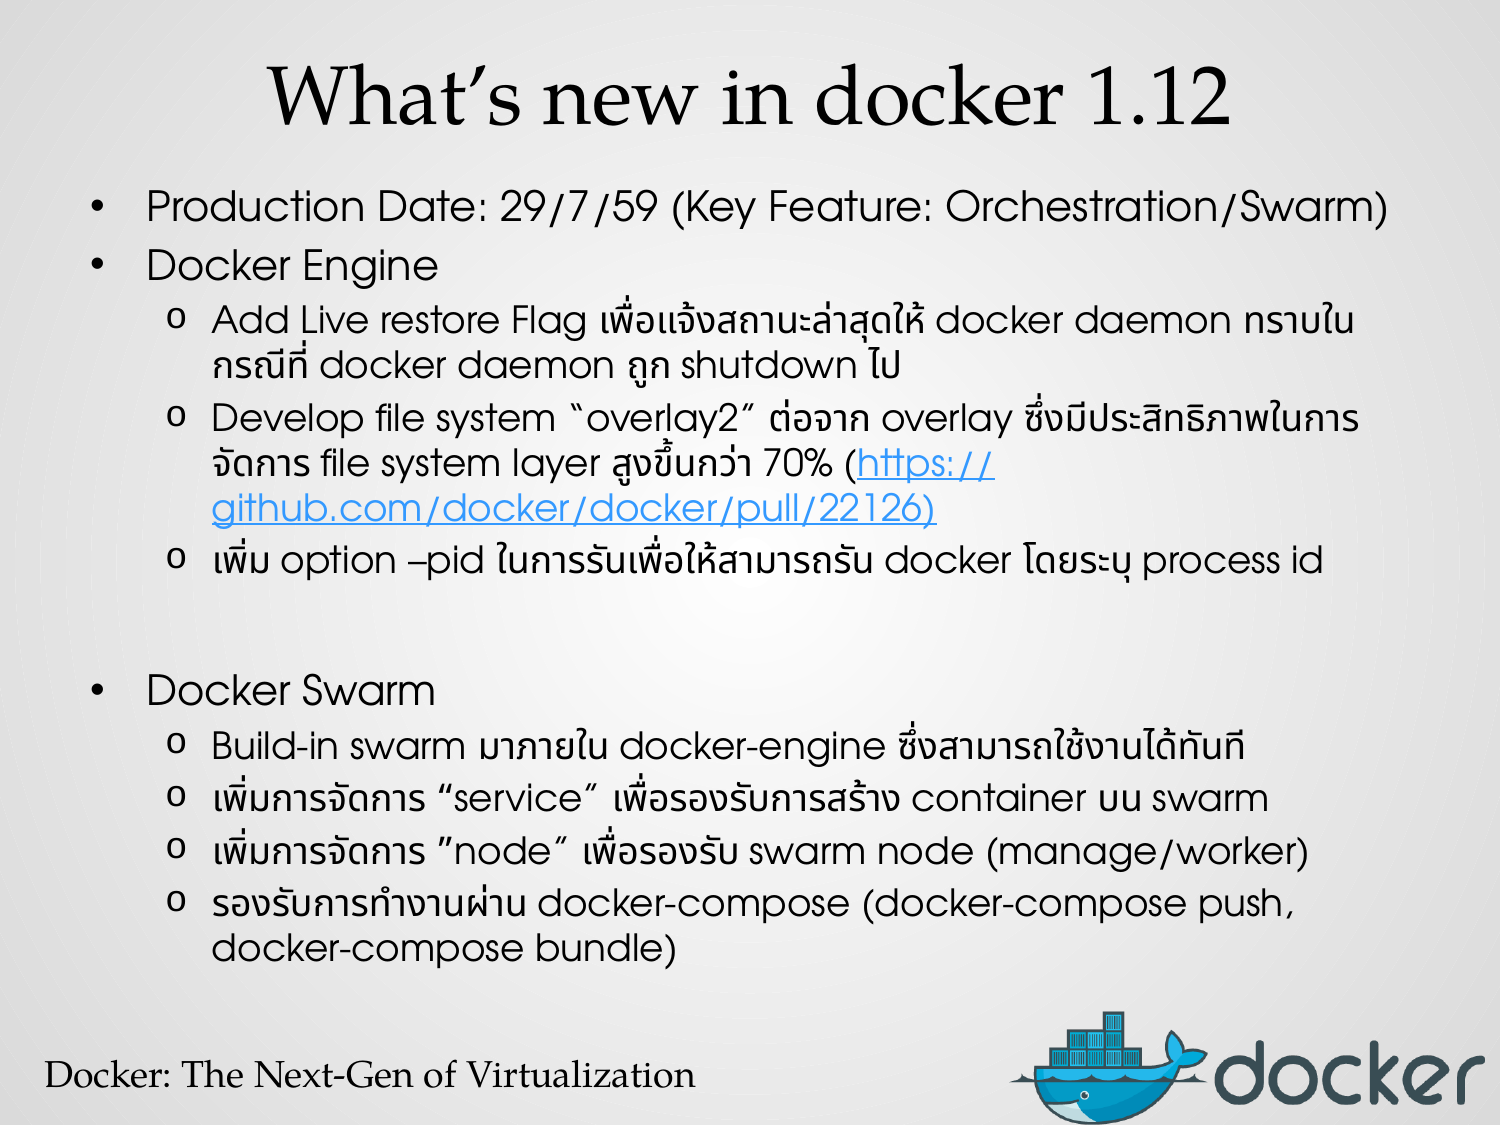

# What’s new in docker 1.12
Production Date: 29/7/59 (Key Feature: Orchestration/Swarm)
Docker Engine
Add Live restore Flag เพื่อแจ้งสถานะล่าสุดให้ docker daemon ทราบในกรณีที่ docker daemon ถูก shutdown ไป
Develop file system “overlay2” ต่อจาก overlay ซึ่งมีประสิทธิภาพในการจัดการ file system layer สูงขึ้นกว่า 70% (https://github.com/docker/docker/pull/22126)
เพิ่ม option –pid ในการรันเพื่อให้สามารถรัน docker โดยระบุ process id

Docker Swarm
Build-in swarm มาภายใน docker-engine ซึ่งสามารถใช้งานได้ทันที
เพิ่มการจัดการ “service” เพื่อรองรับการสร้าง container บน swarm
เพิ่มการจัดการ ”node” เพื่อรองรับ swarm node (manage/worker)
รองรับการทำงานผ่าน docker-compose (docker-compose push, docker-compose bundle)
Docker: The Next-Gen of Virtualization